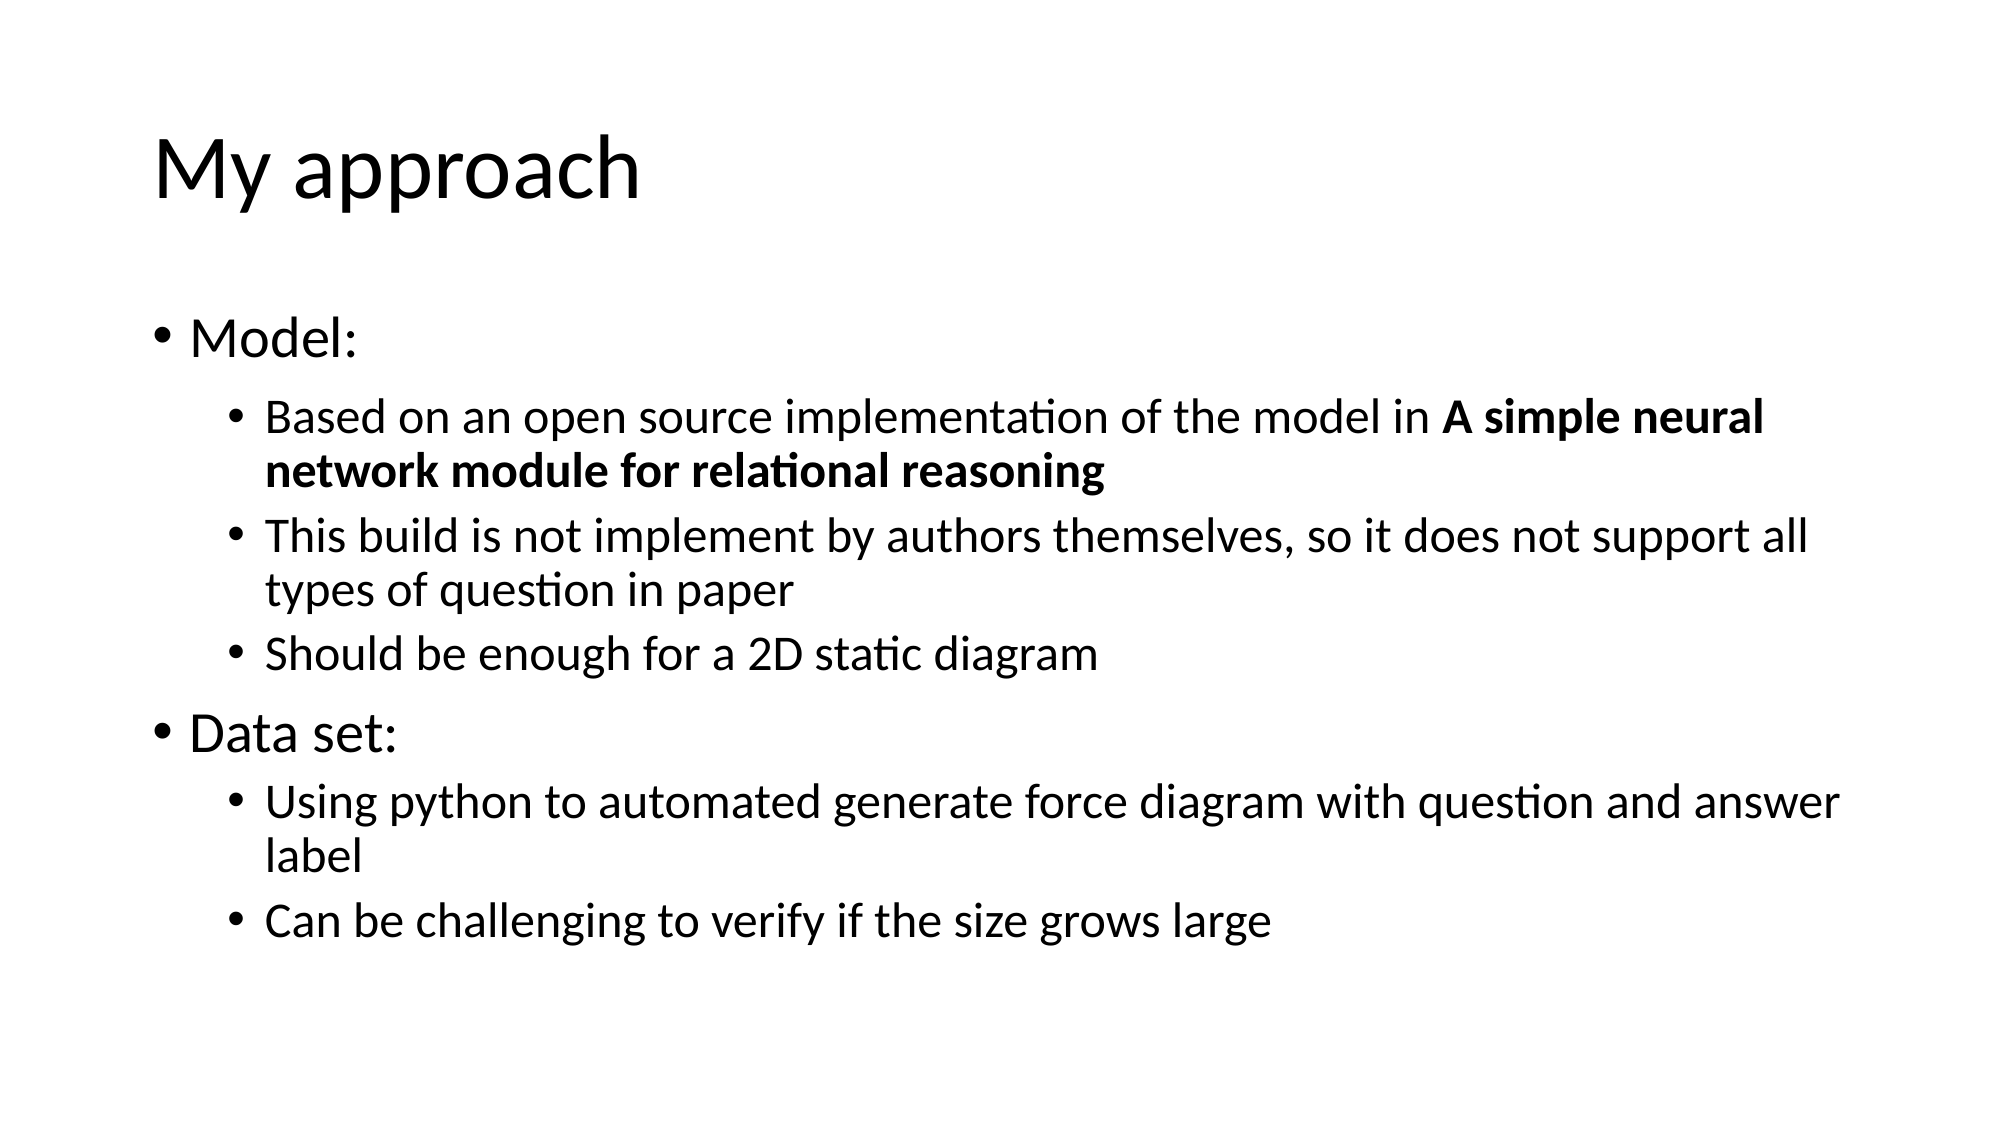

# My approach
Model:
Based on an open source implementation of the model in A simple neural network module for relational reasoning
This build is not implement by authors themselves, so it does not support all types of question in paper
Should be enough for a 2D static diagram
Data set:
Using python to automated generate force diagram with question and answer label
Can be challenging to verify if the size grows large